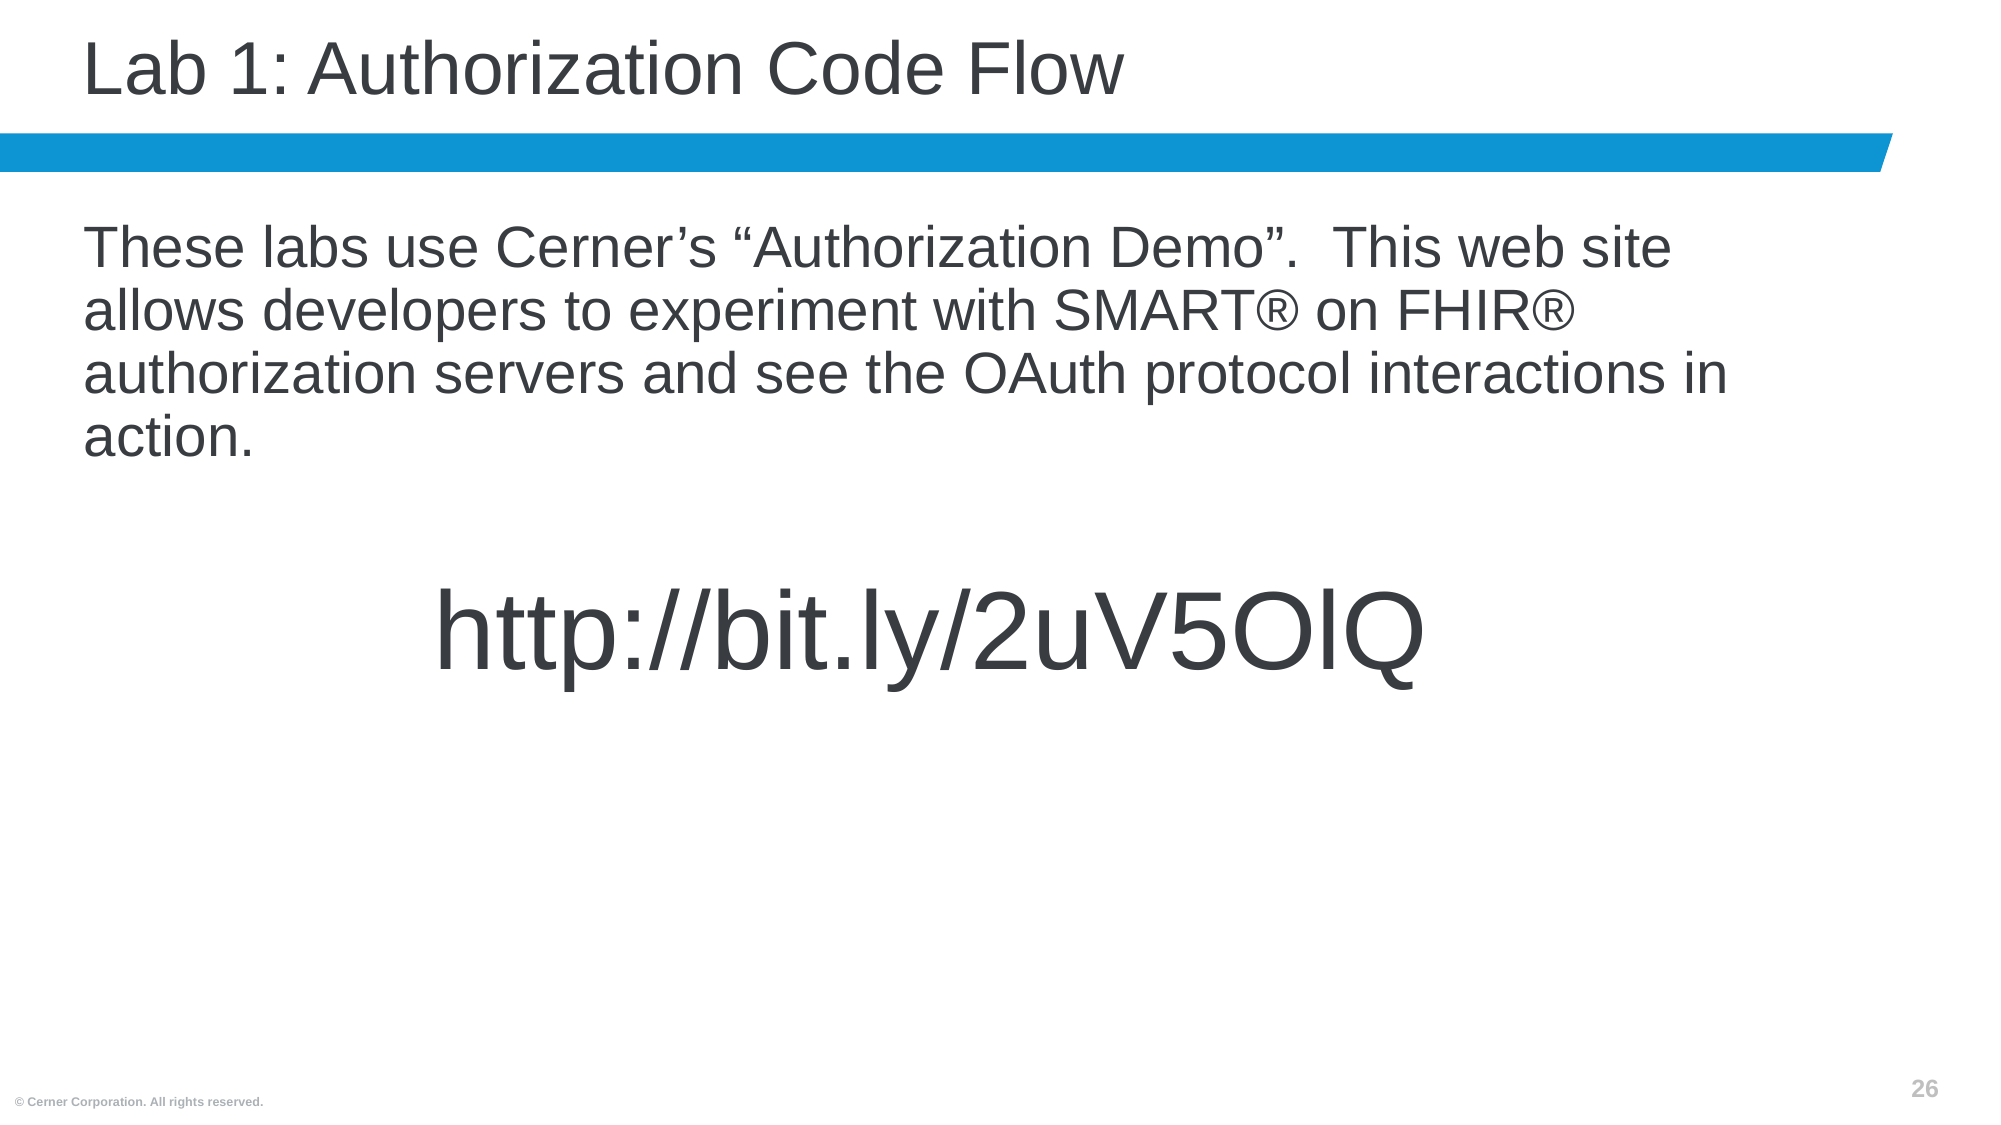

# Lab 1: Authorization Code Flow
These labs use Cerner’s “Authorization Demo”.  This web site allows developers to experiment with SMART® on FHIR® authorization servers and see the OAuth protocol interactions in action.

http://bit.ly/2uV5OlQ